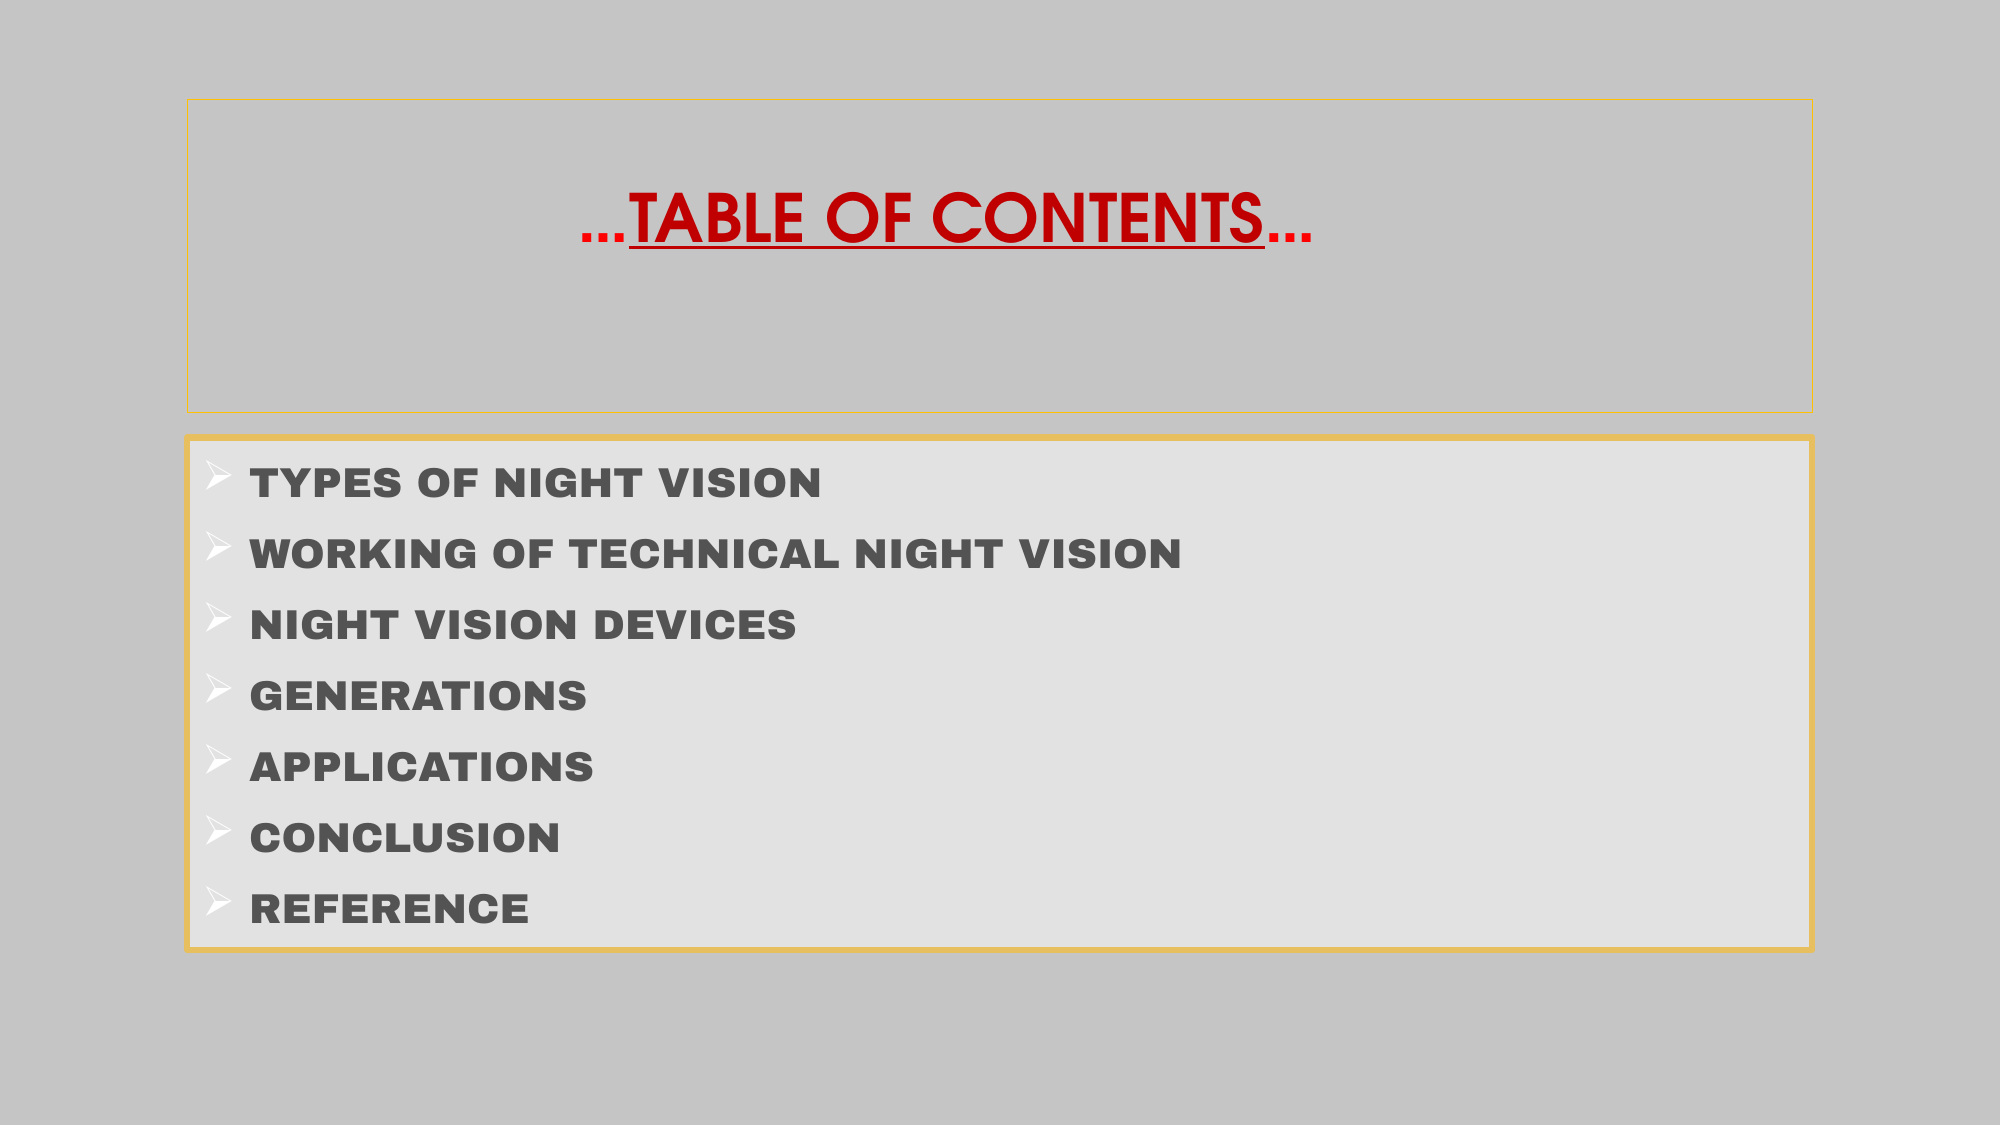

# …TABLE OF CONTENTS…
Types of Night Vision
Working of Technical Night Vision
Night Vision Devices
Generations
Applications
Conclusion
Reference